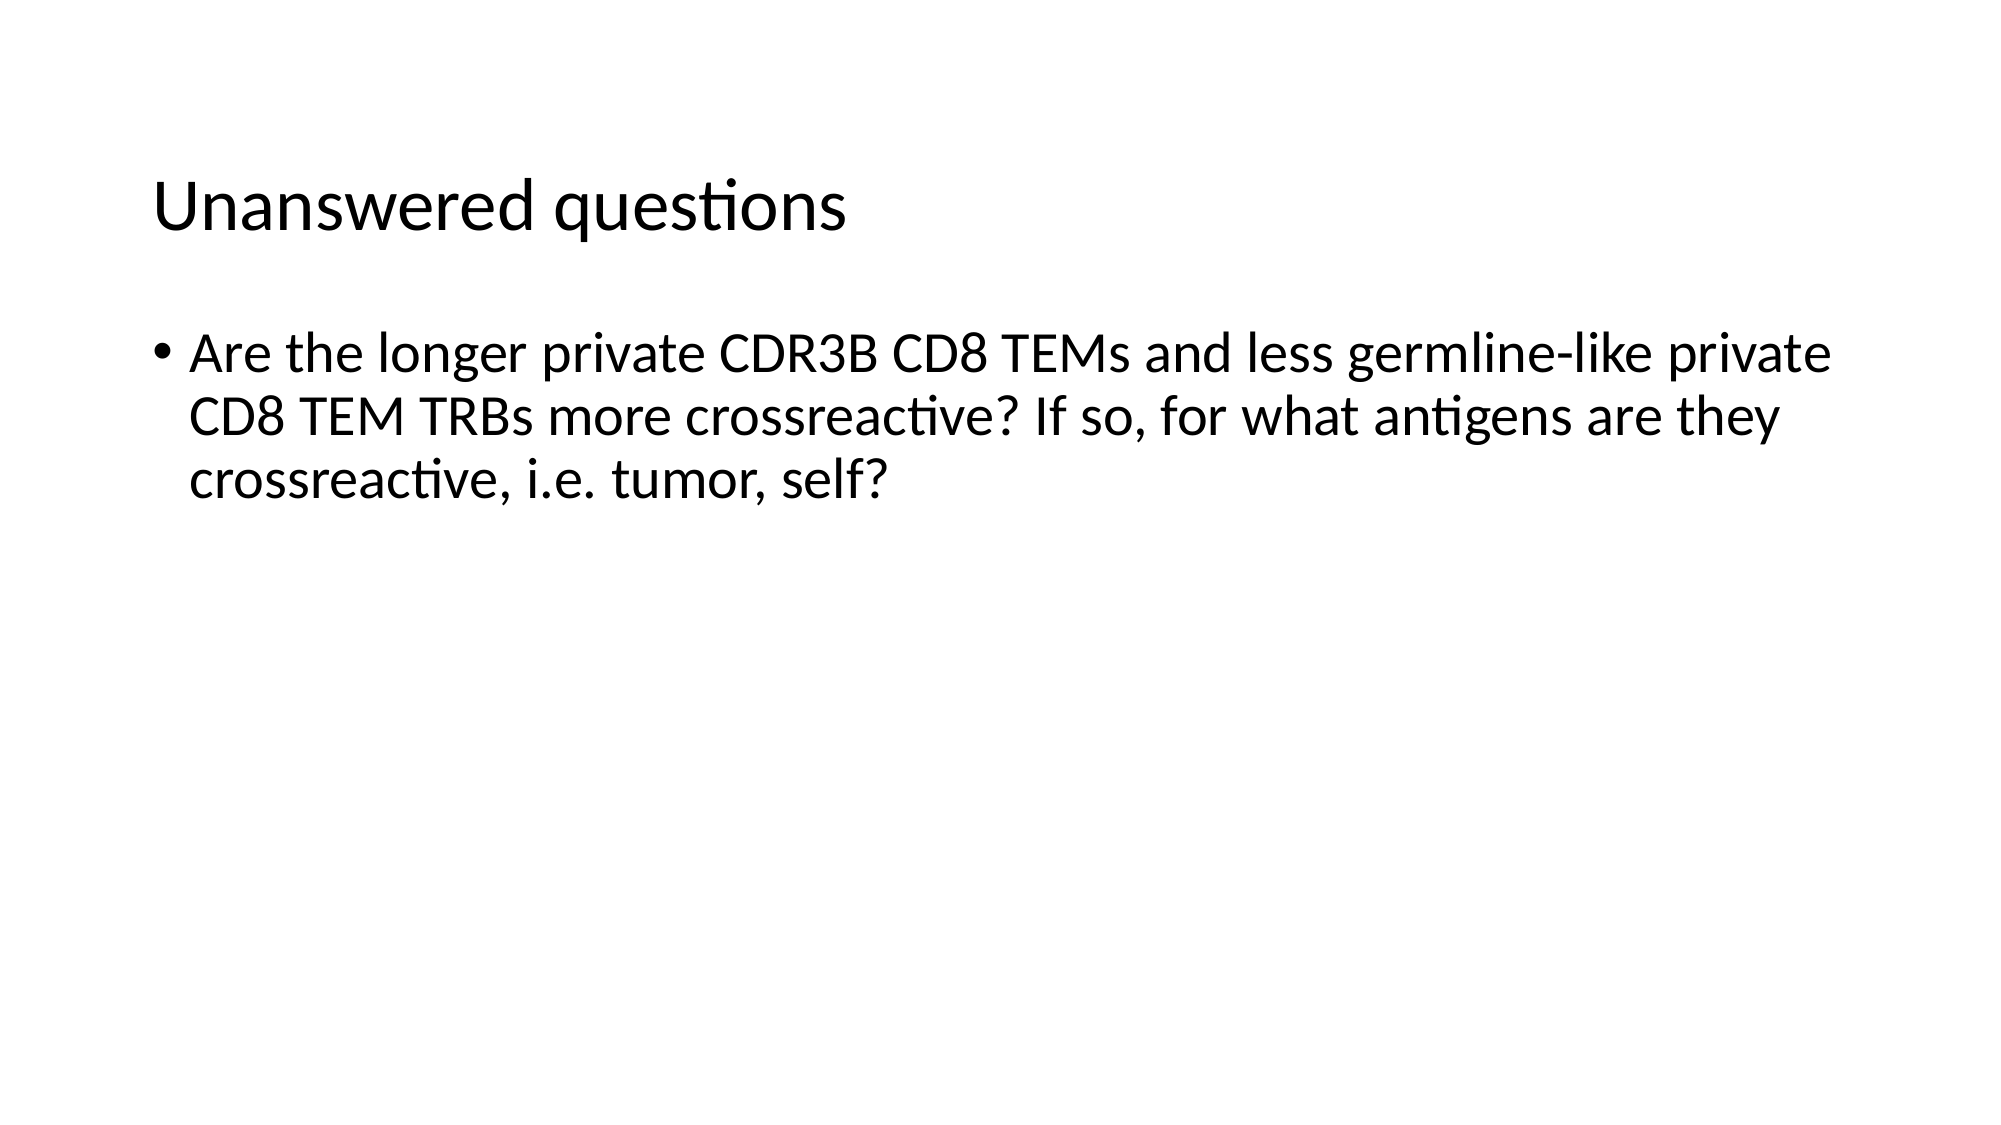

# Unanswered questions
Are the longer private CDR3B CD8 TEMs and less germline-like private CD8 TEM TRBs more crossreactive? If so, for what antigens are they crossreactive, i.e. tumor, self?